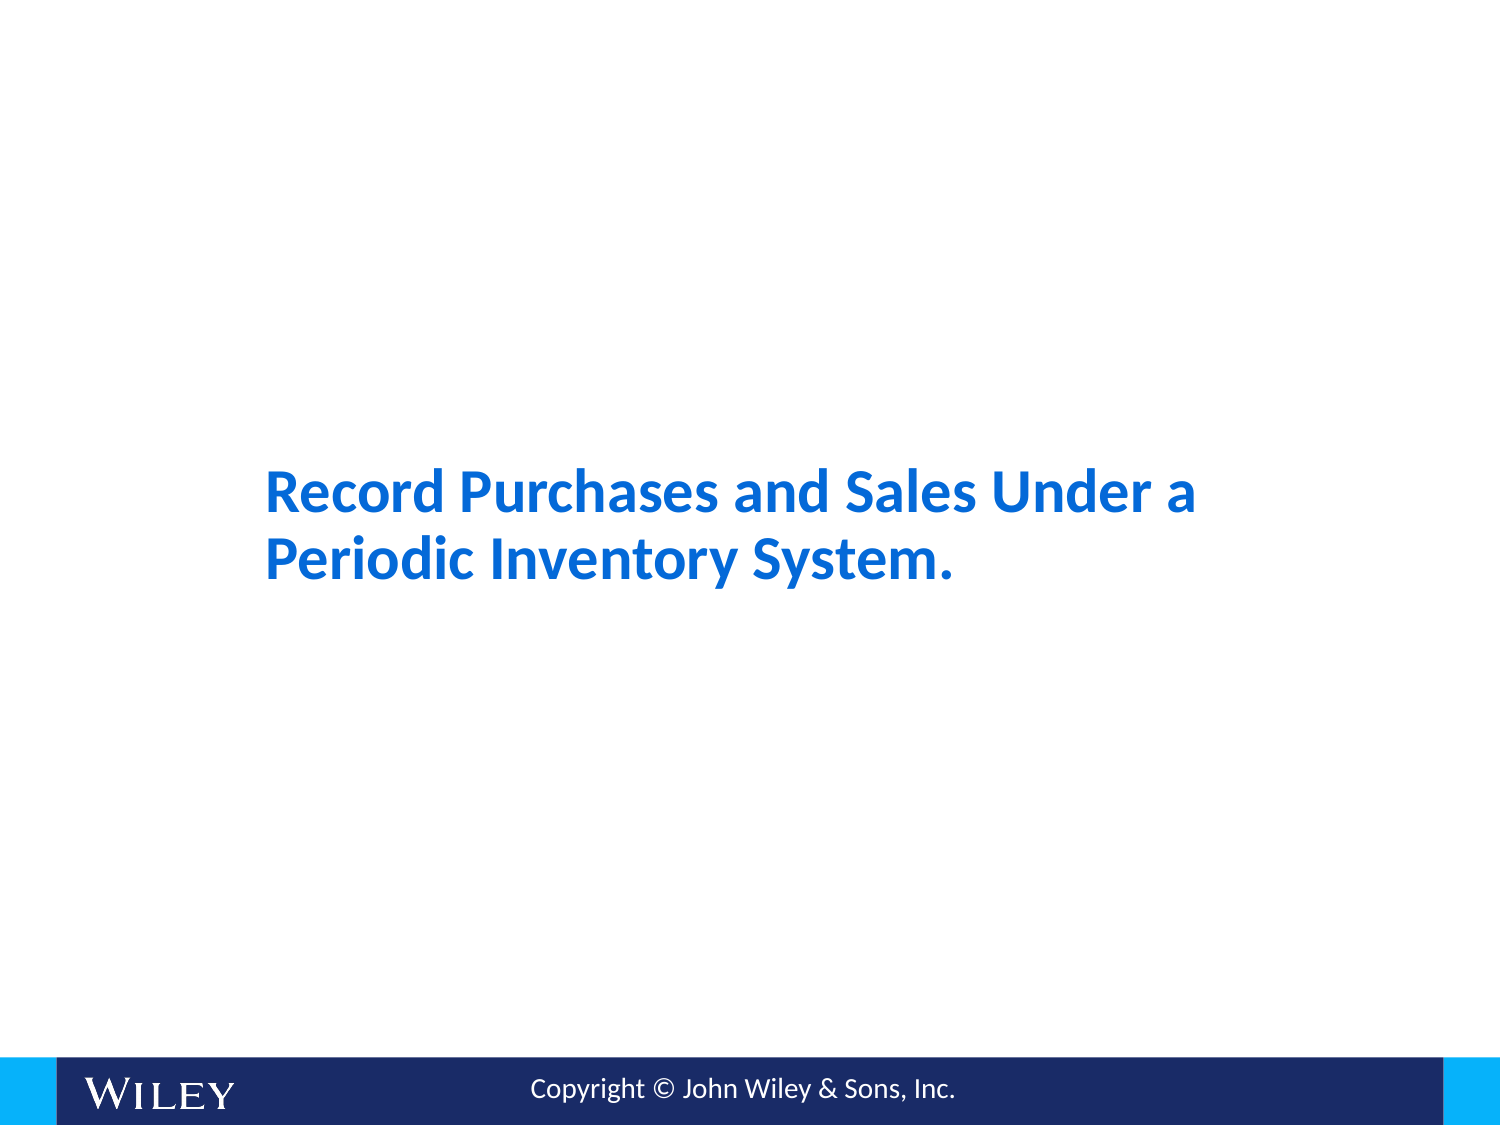

# Record Purchases and Sales Under a Periodic Inventory System.
L O 7